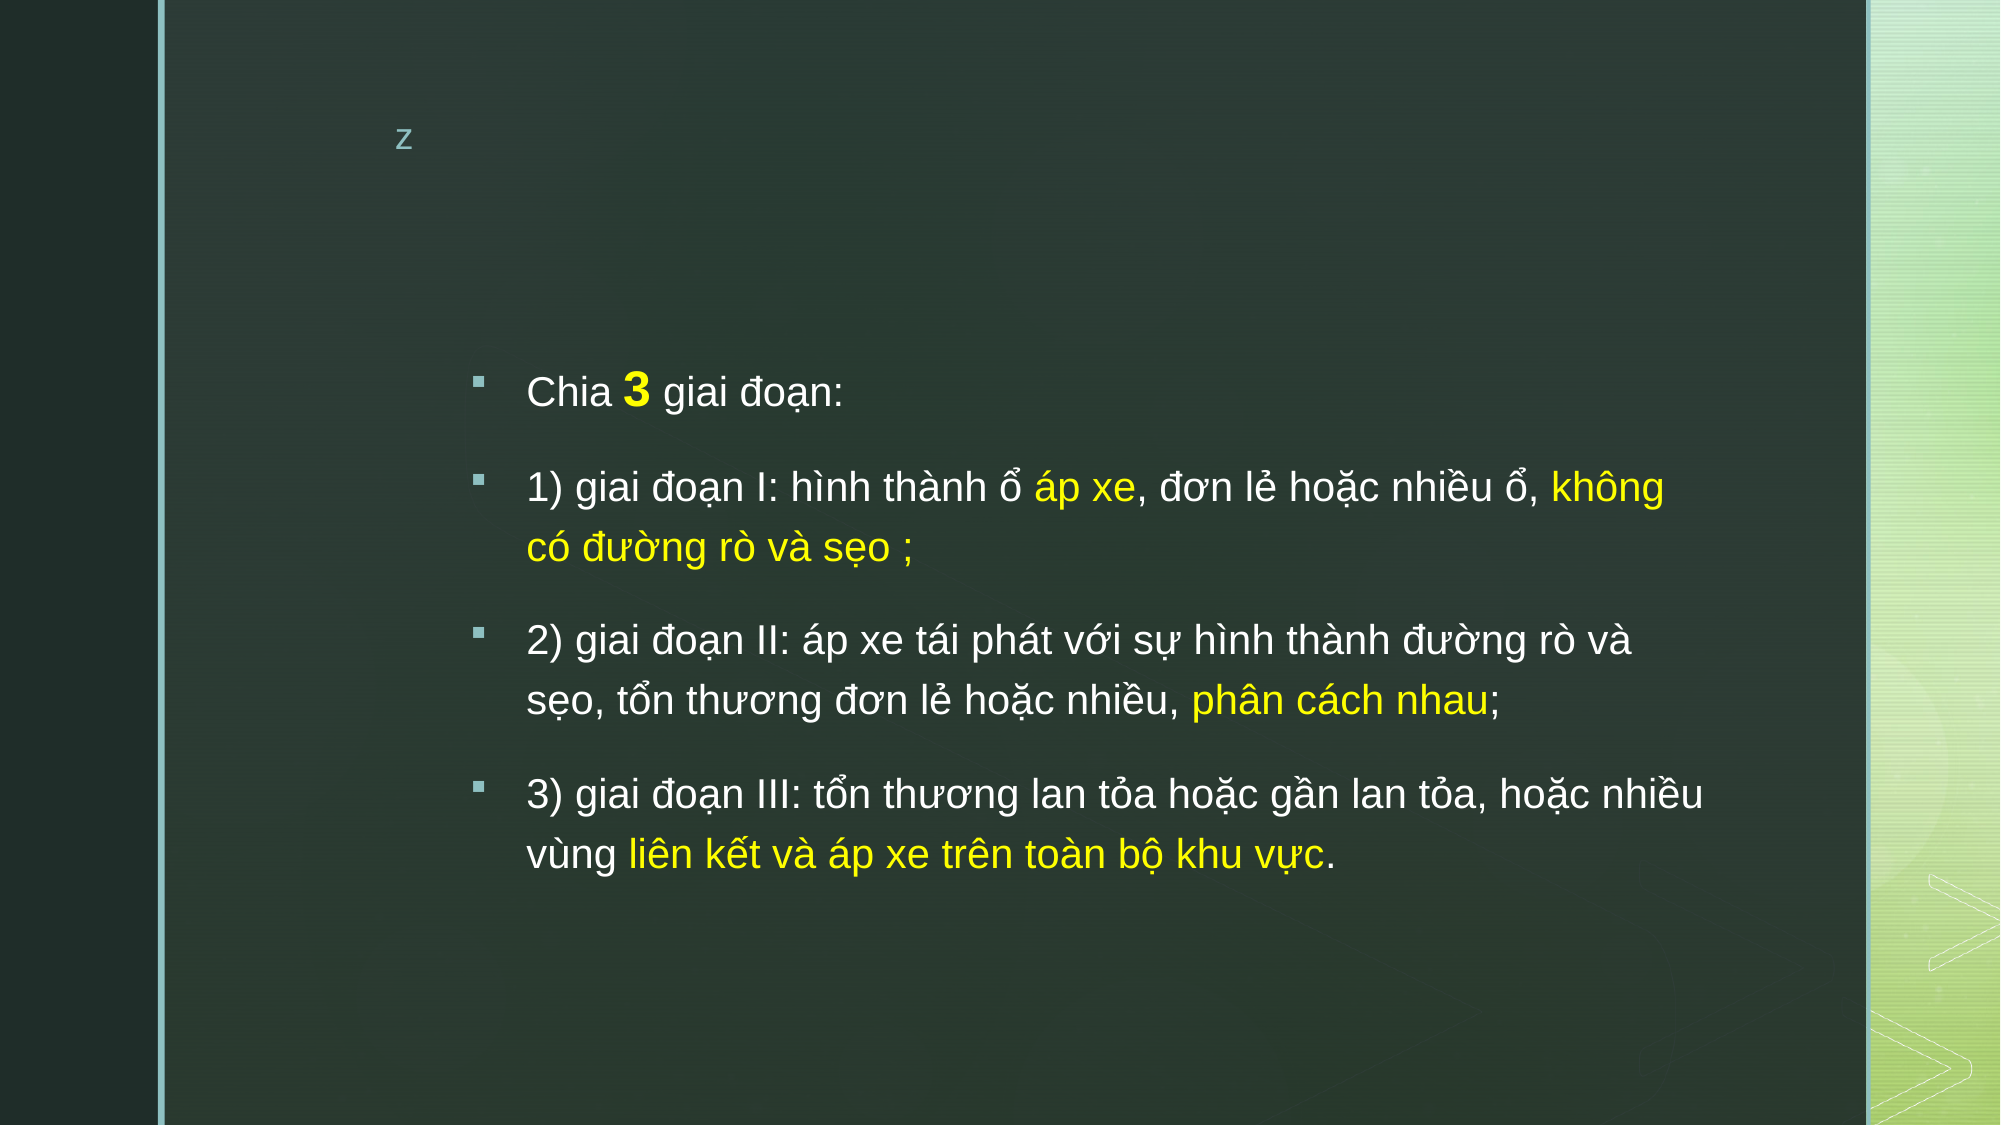

#
Chia 3 giai đoạn:
1) giai đoạn I: hình thành ổ áp xe, đơn lẻ hoặc nhiều ổ, không có đường rò và sẹo ;
2) giai đoạn II: áp xe tái phát với sự hình thành đường rò và sẹo, tổn thương đơn lẻ hoặc nhiều, phân cách nhau;
3) giai đoạn III: tổn thương lan tỏa hoặc gần lan tỏa, hoặc nhiều vùng liên kết và áp xe trên toàn bộ khu vực.